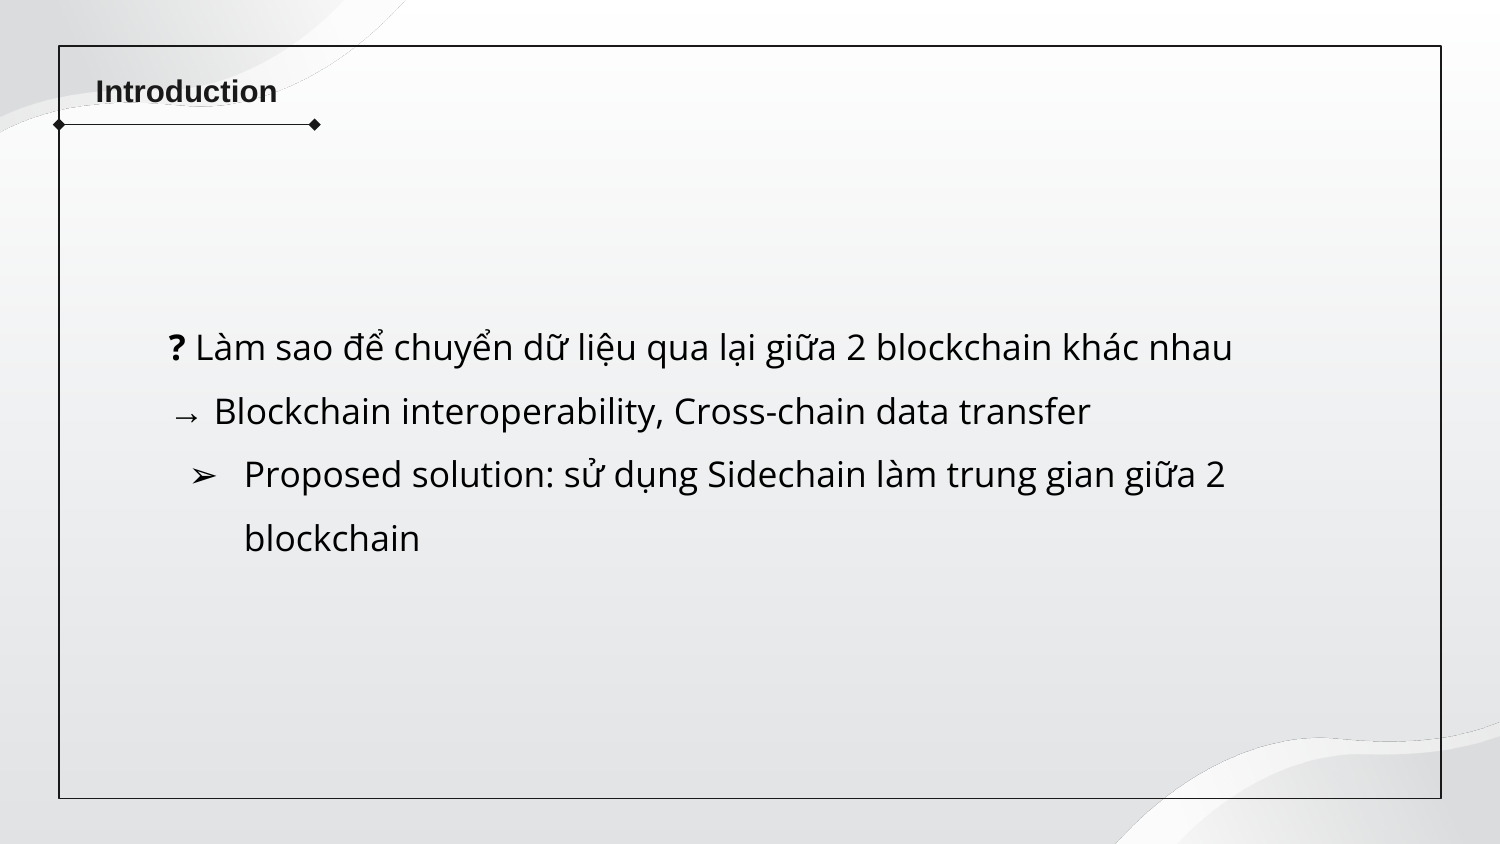

Introduction
? Làm sao để chuyển dữ liệu qua lại giữa 2 blockchain khác nhau
→ Blockchain interoperability, Cross-chain data transfer
Proposed solution: sử dụng Sidechain làm trung gian giữa 2 blockchain